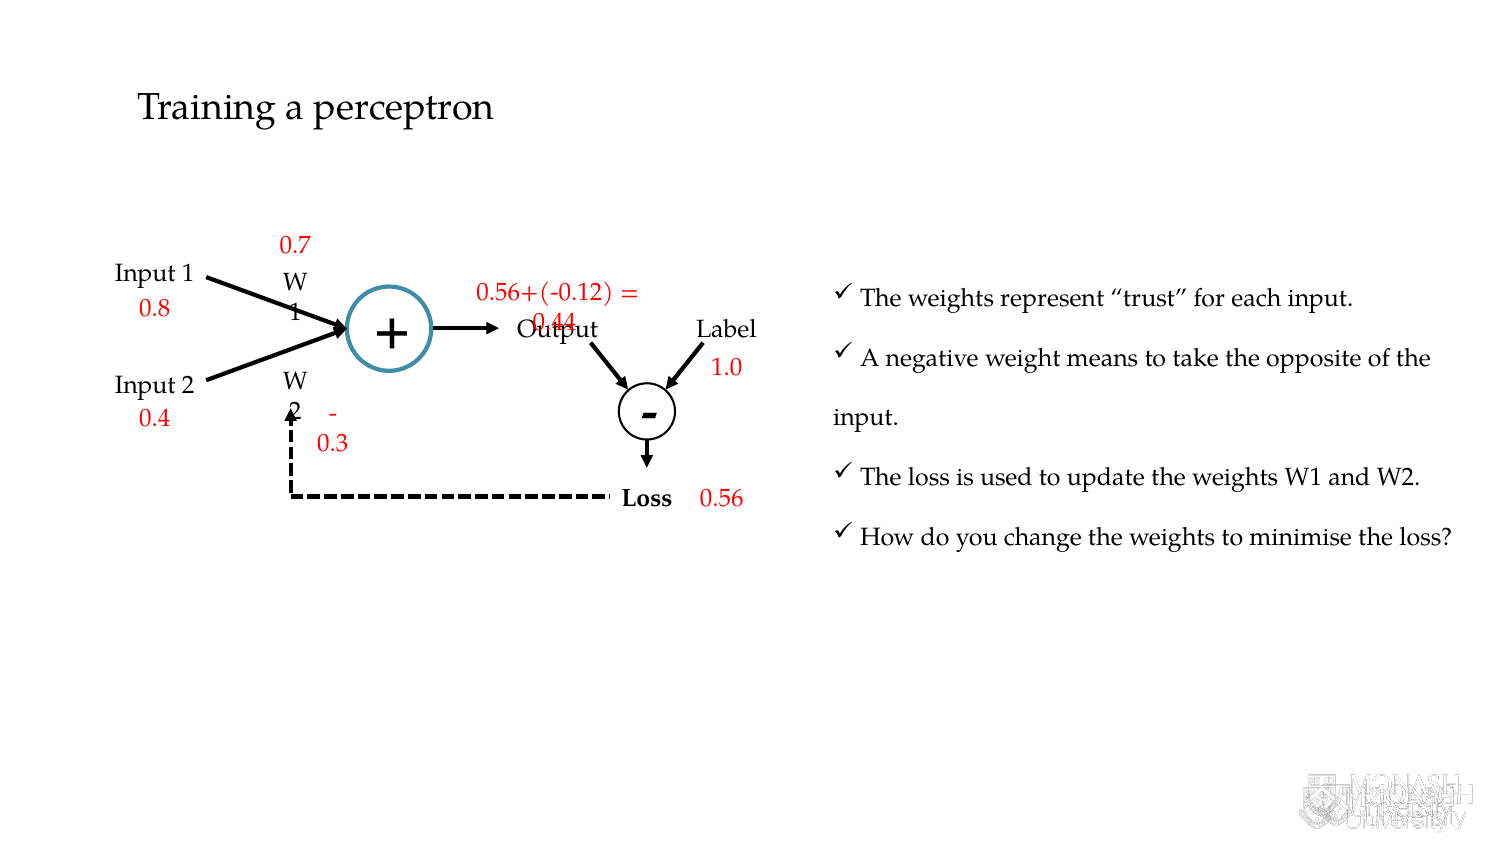

Training a perceptron
0.7
 The weights represent “trust” for each input.
 A negative weight means to take the opposite of the input.
 The loss is used to update the weights W1 and W2.
 How do you change the weights to minimise the loss?
Input 1
W1
0.56+(-0.12) = 0.44
0.8

+
Output
Label
1.0
W2
Input 2
-

-0.3
0.4
Loss
0.56